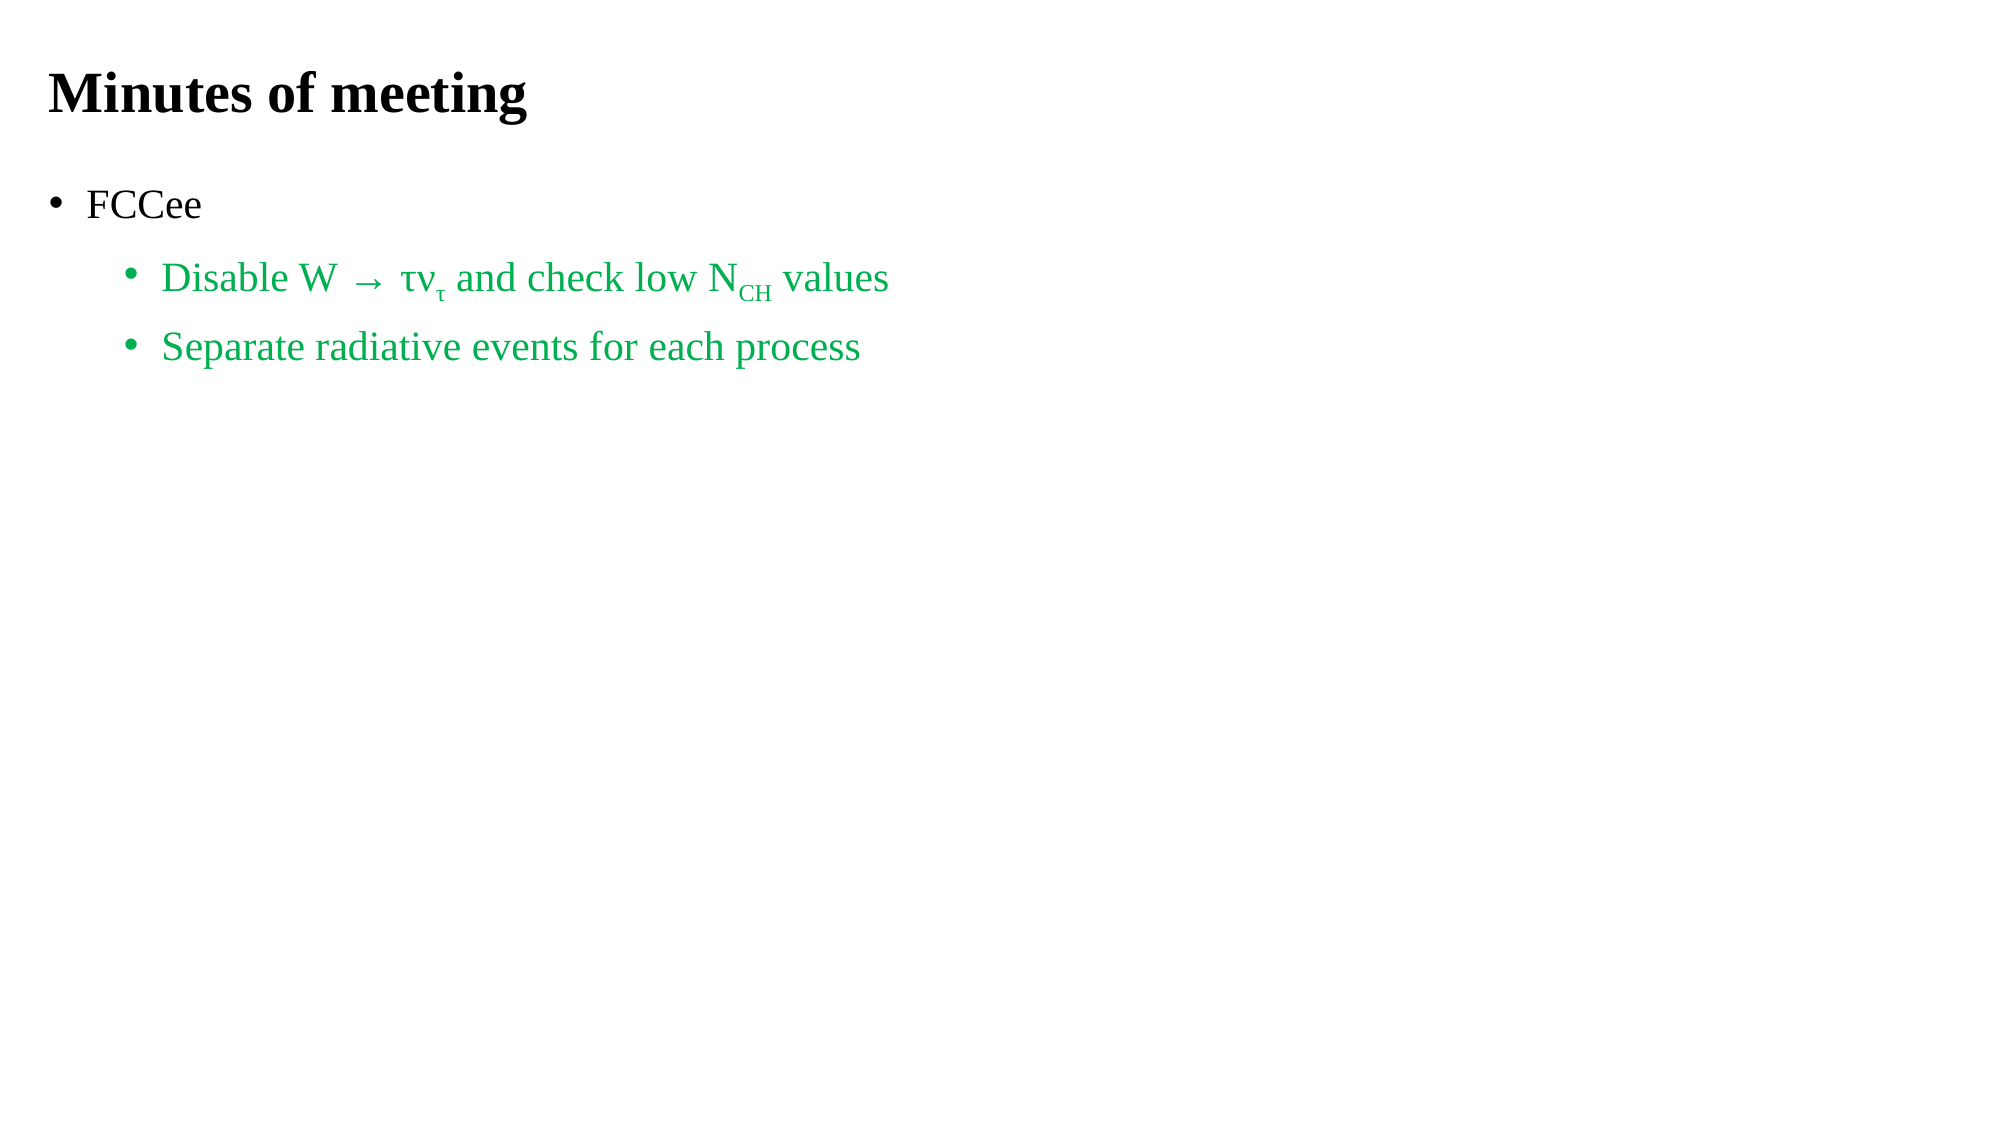

# Minutes of meeting
FCCee
Disable W → τντ and check low NCH values
Separate radiative events for each process